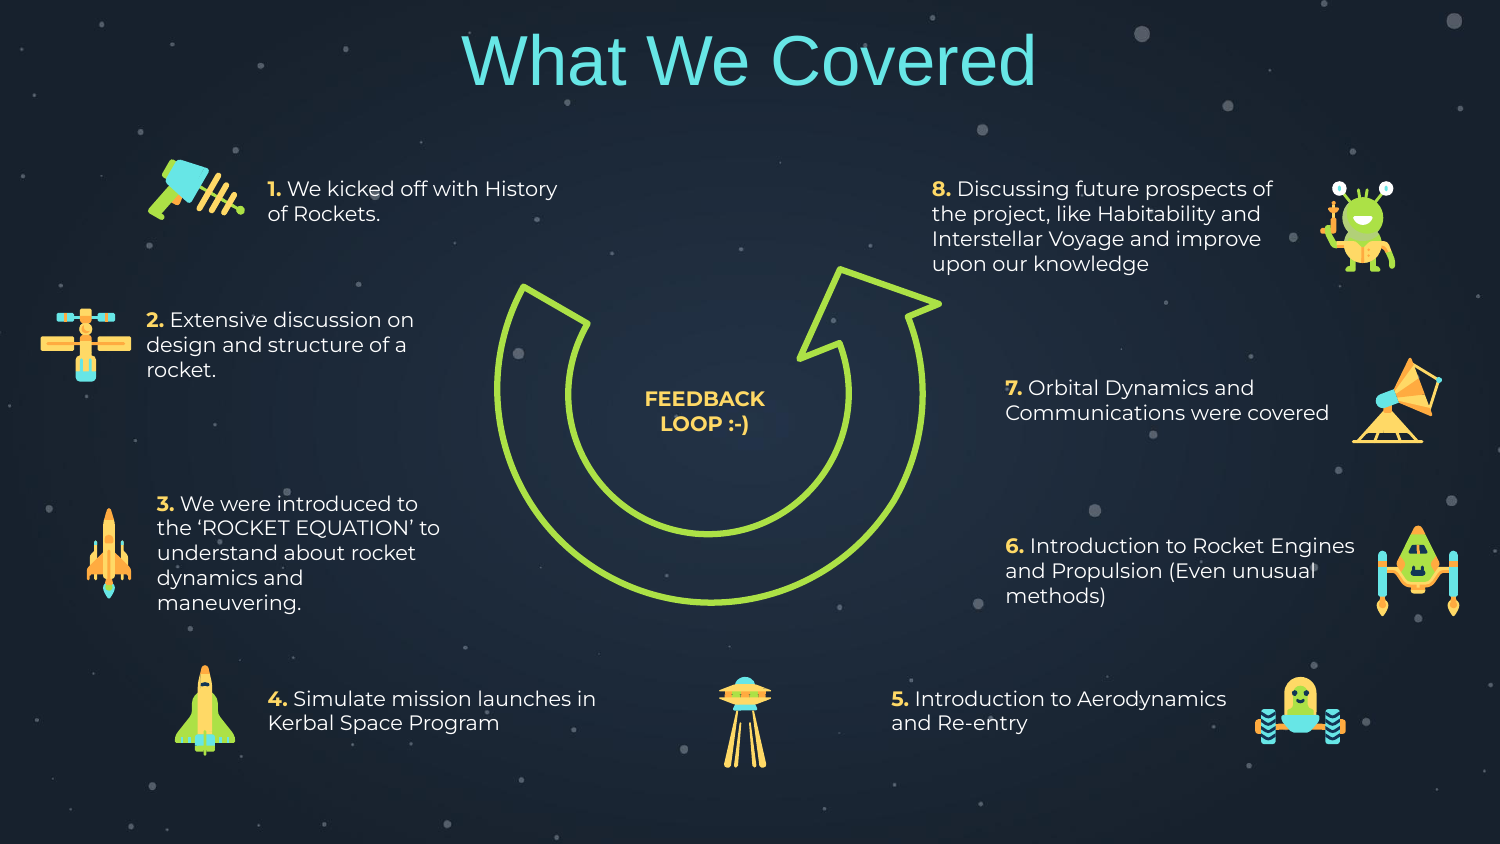

# What We Covered
1. We kicked off with History of Rockets.
8. Discussing future prospects of the project, like Habitability and Interstellar Voyage and improve upon our knowledge

2. Extensive discussion on design and structure of a rocket.

7. Orbital Dynamics and Communications were covered
FEEDBACK
LOOP :-)
3. We were introduced to the ‘ROCKET EQUATION’ to understand about rocket dynamics and maneuvering.

6. Introduction to Rocket Engines and Propulsion (Even unusual methods)

4. Simulate mission launches in Kerbal Space Program
5. Introduction to Aerodynamics and Re-entry